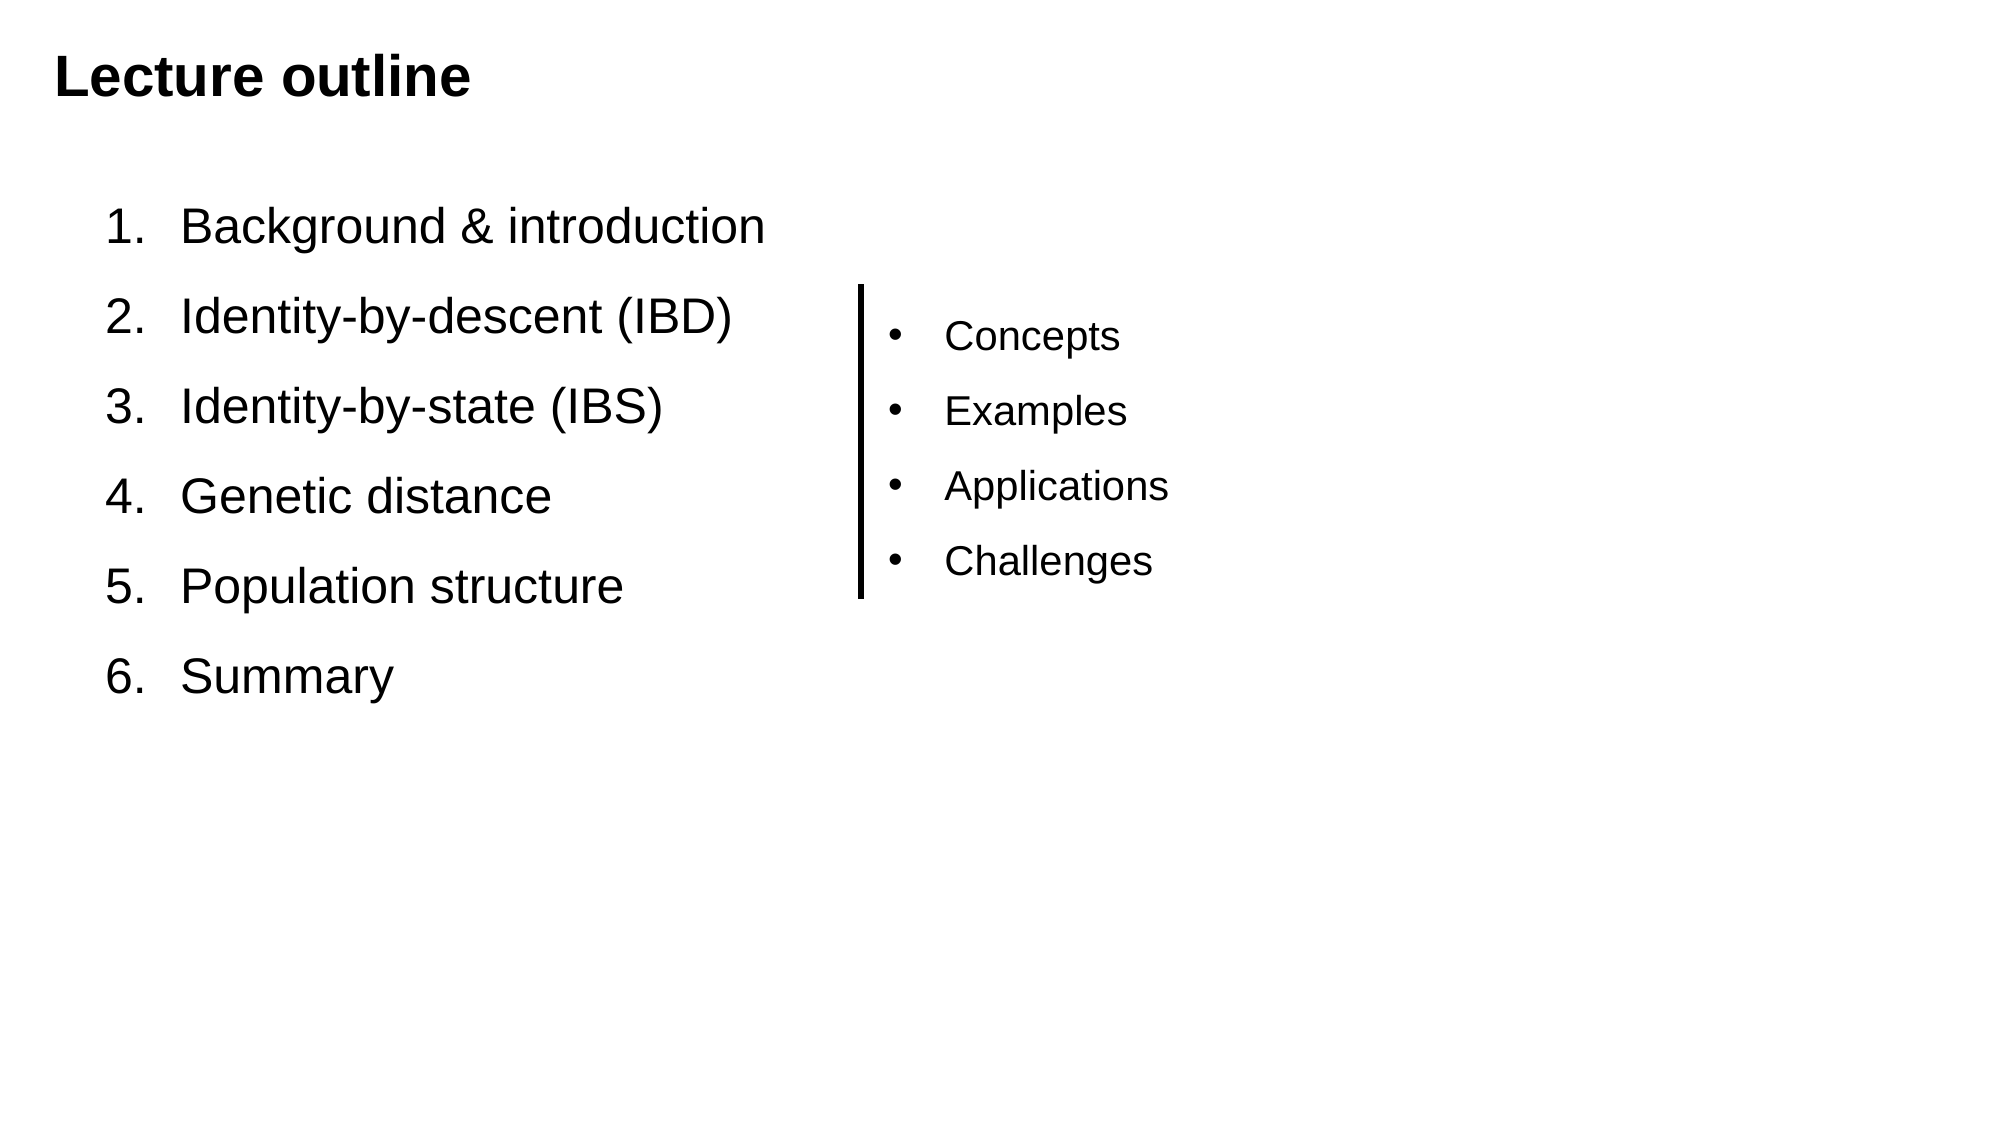

Lecture outline
Background & introduction
Identity-by-descent (IBD)
Identity-by-state (IBS)
Genetic distance
Population structure
Summary
Concepts
Examples
Applications
Challenges